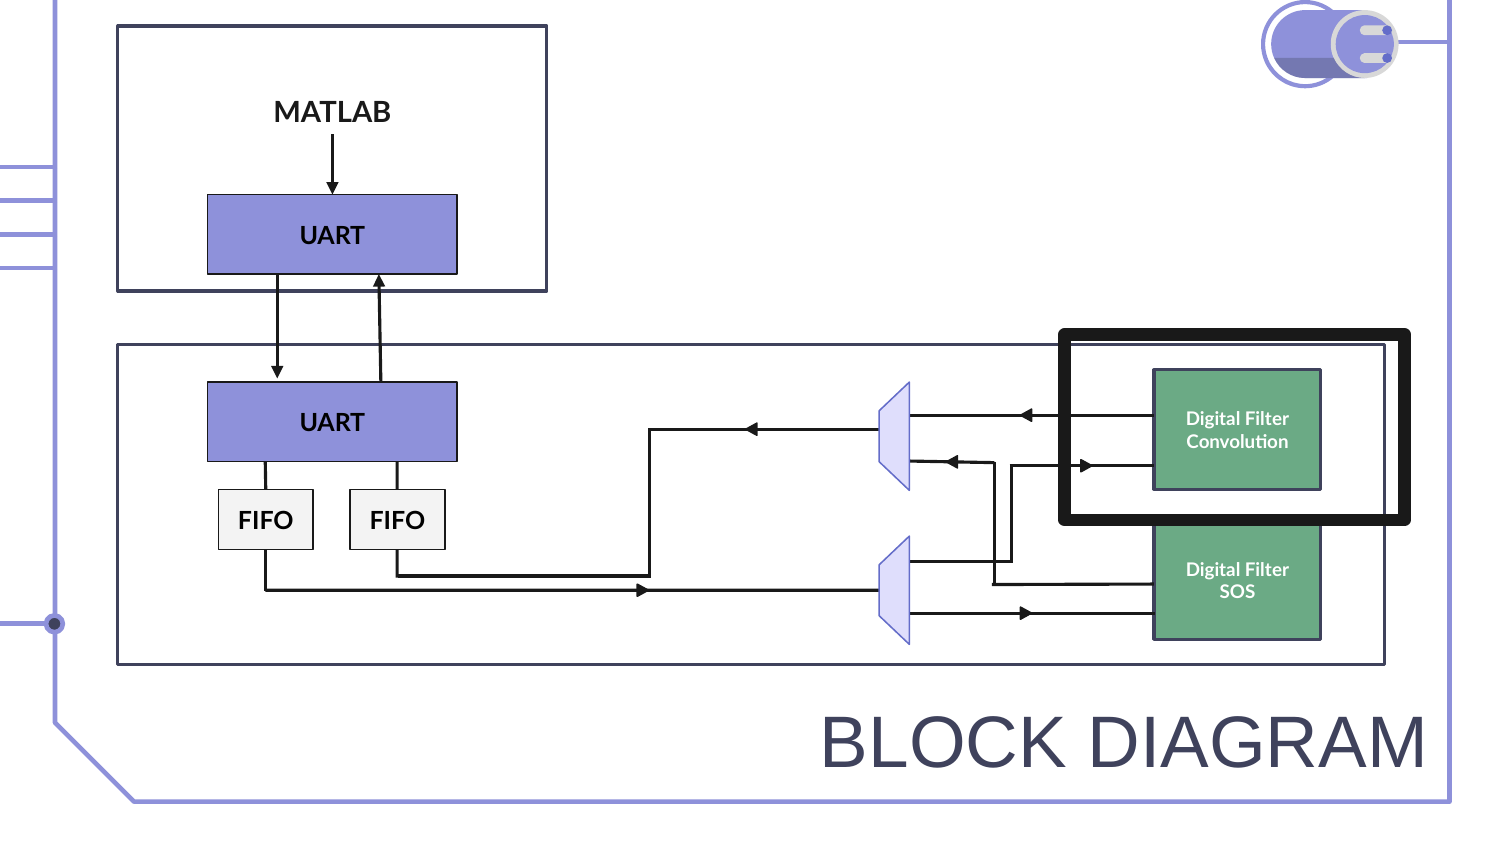

MATLAB
UART

Digital Filter
Convolution
UART

FIFO
FIFO
Digital Filter
SOS

# BLOCK DIAGRAM